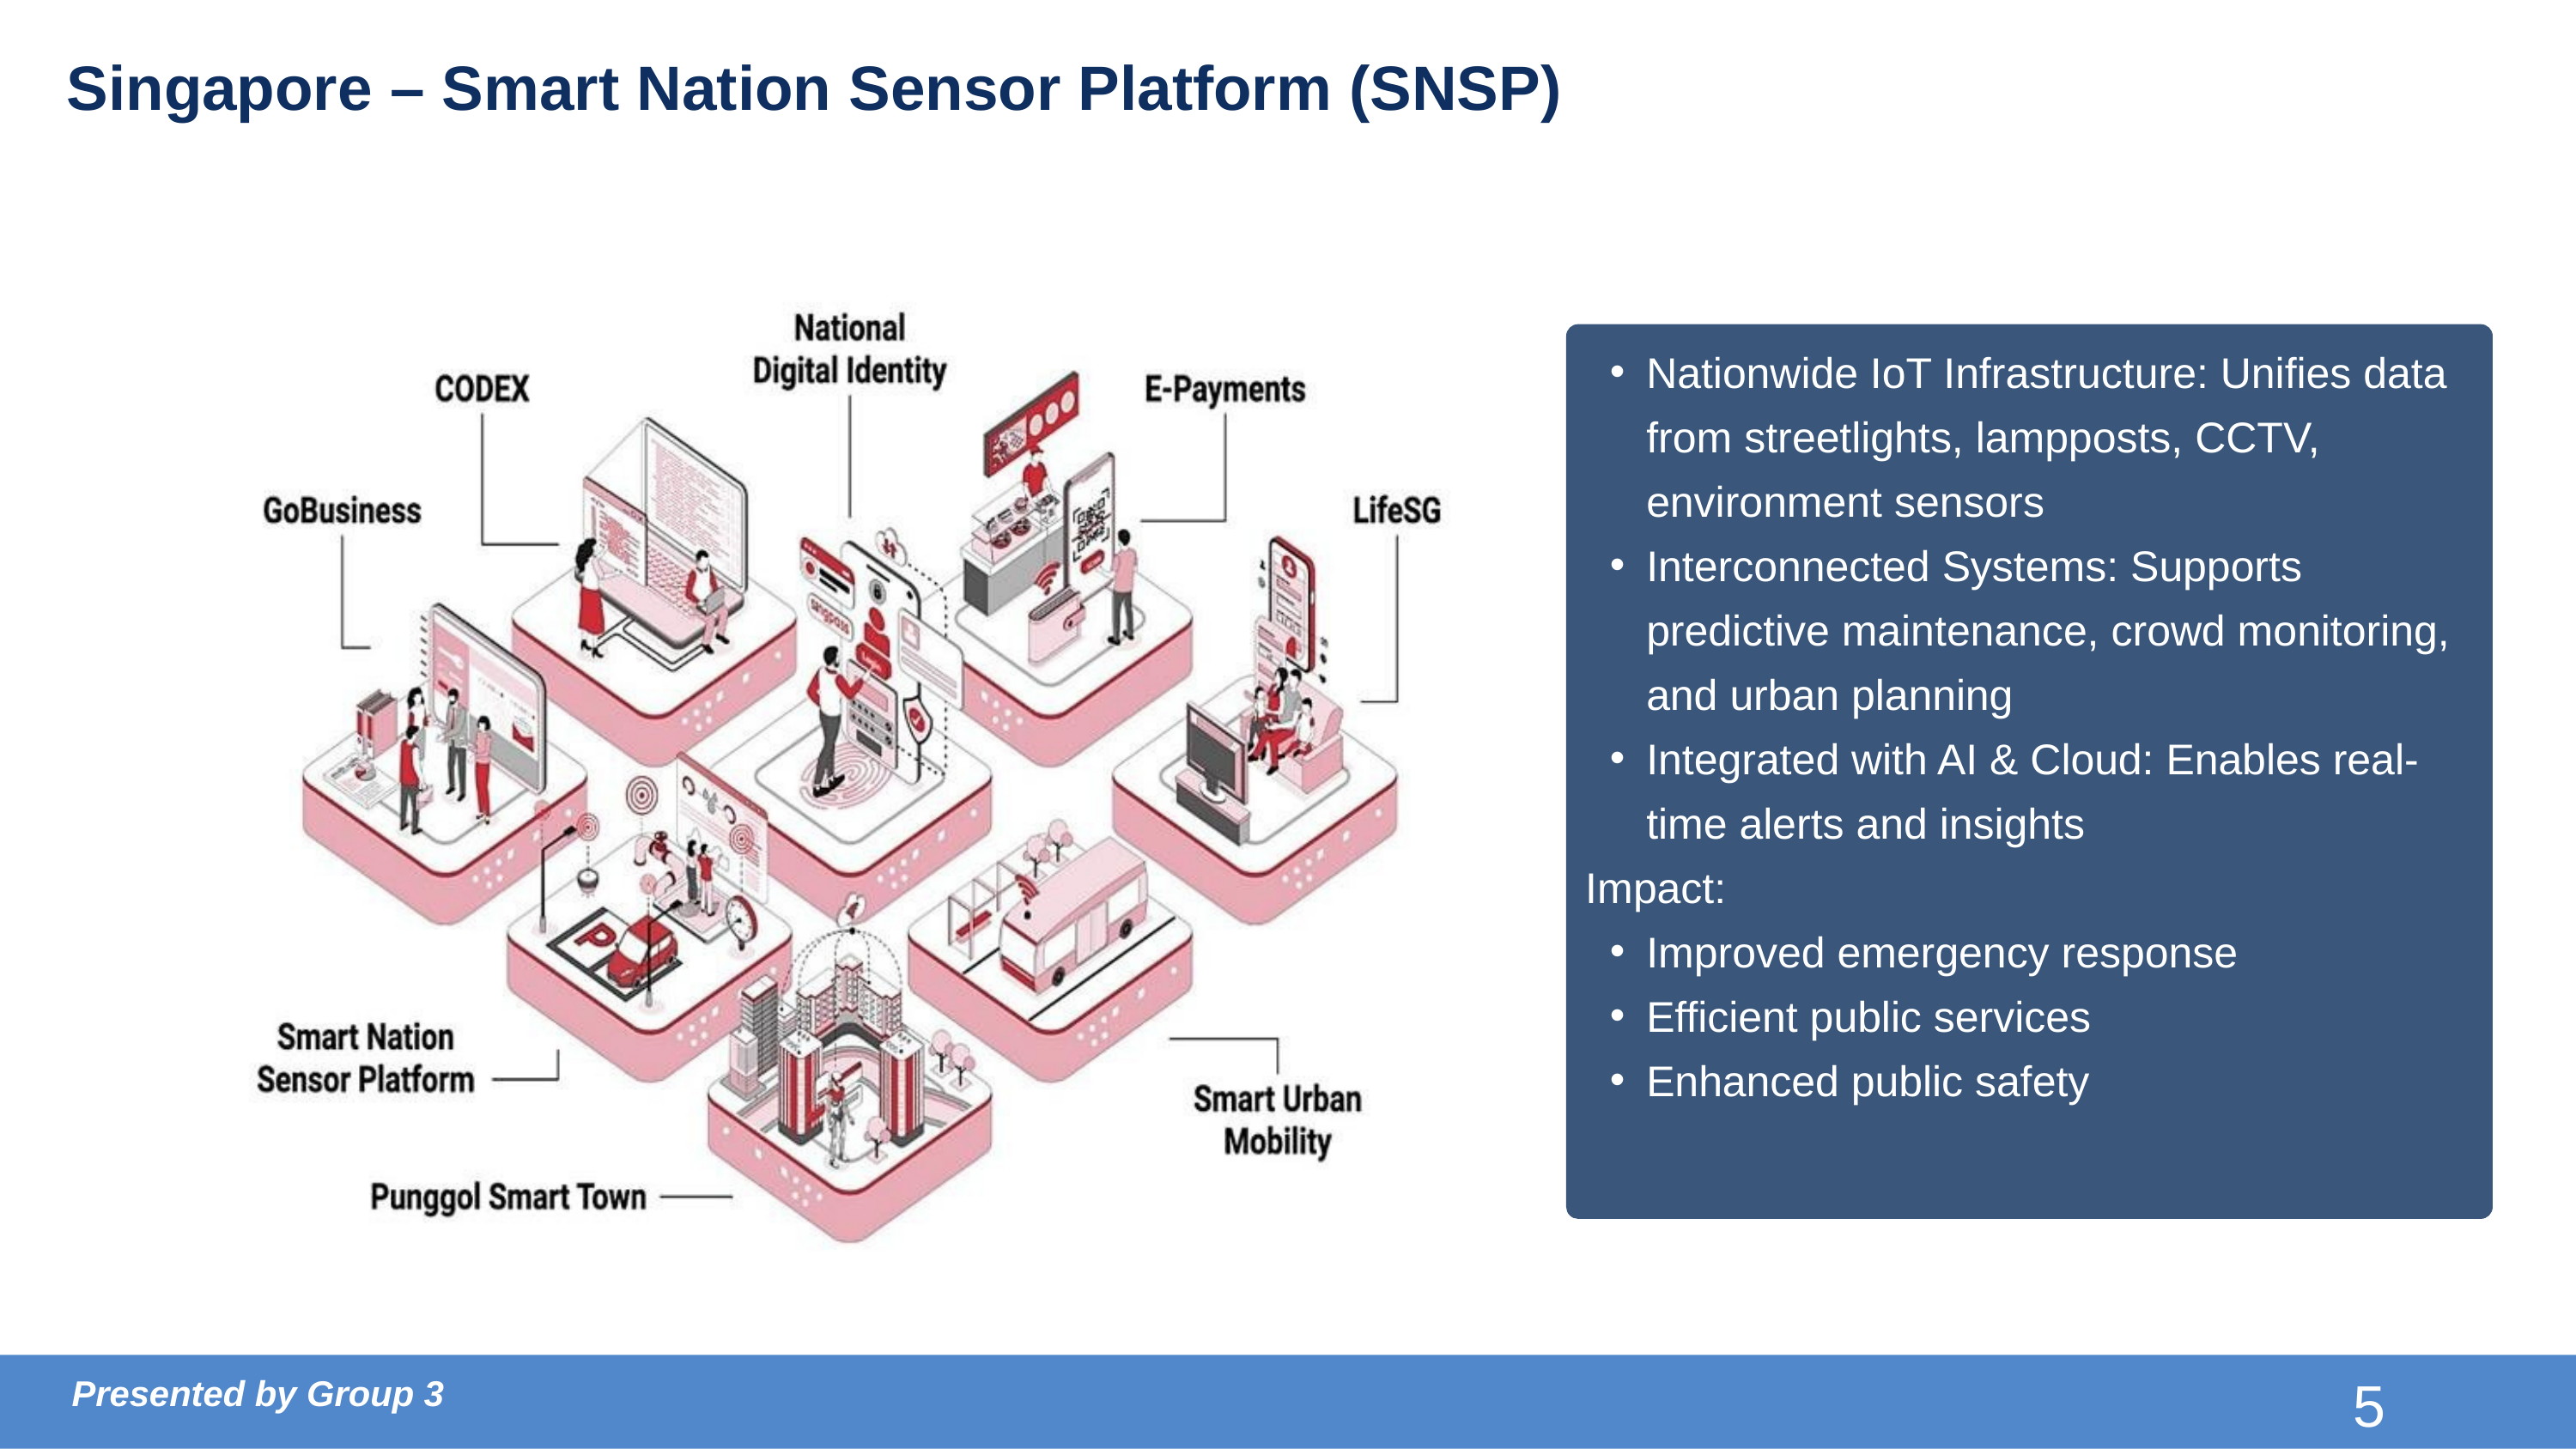

Singapore – Smart Nation Sensor Platform (SNSP)

Nationwide IoT Infrastructure: Unifies data from streetlights, lampposts, CCTV, environment sensors
Interconnected Systems: Supports predictive maintenance, crowd monitoring, and urban planning
Integrated with AI & Cloud: Enables real-time alerts and insights
 Impact:
Improved emergency response
Efficient public services
Enhanced public safety

            Presented by Group 3
5